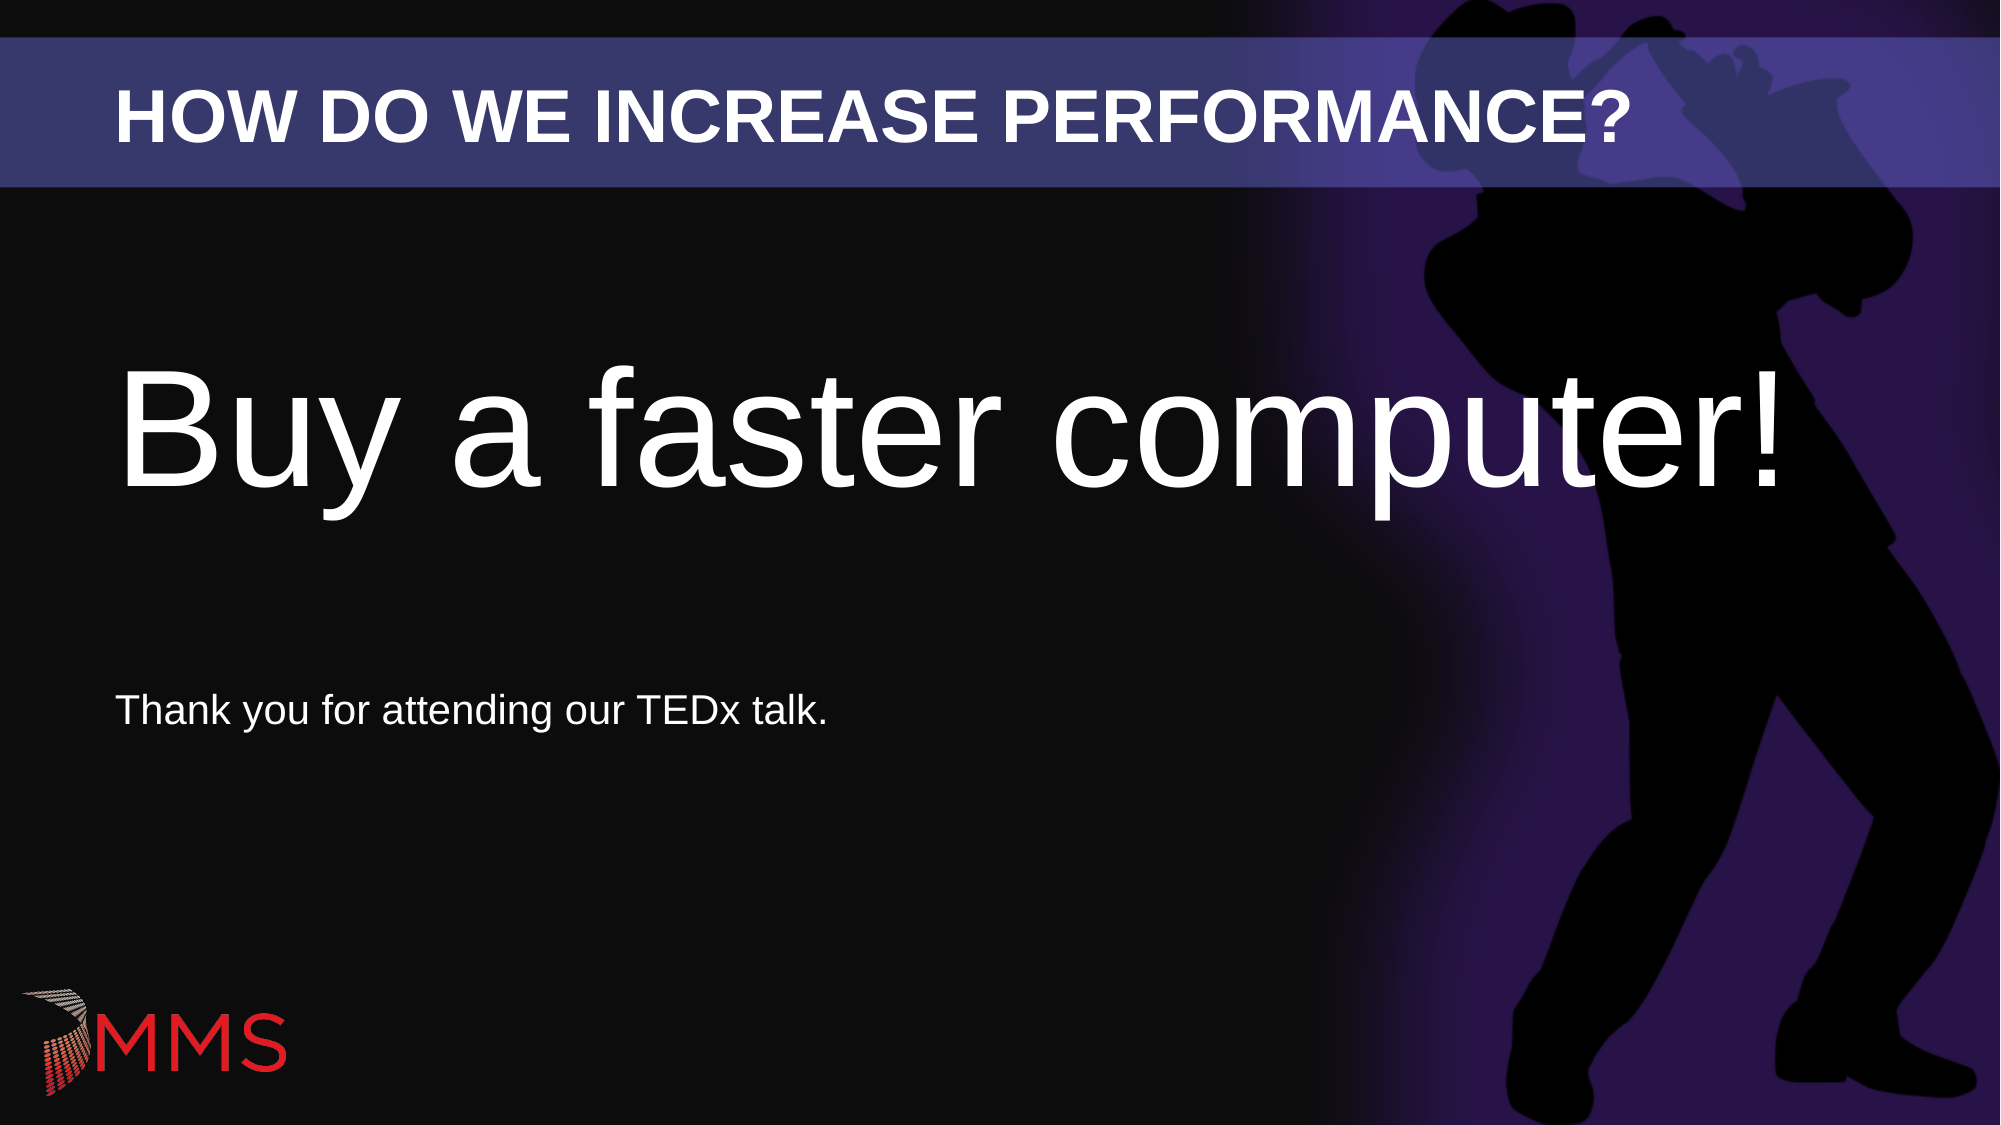

# How do we increase performance?

Buy a faster computer!

Thank you for attending our TEDx talk.